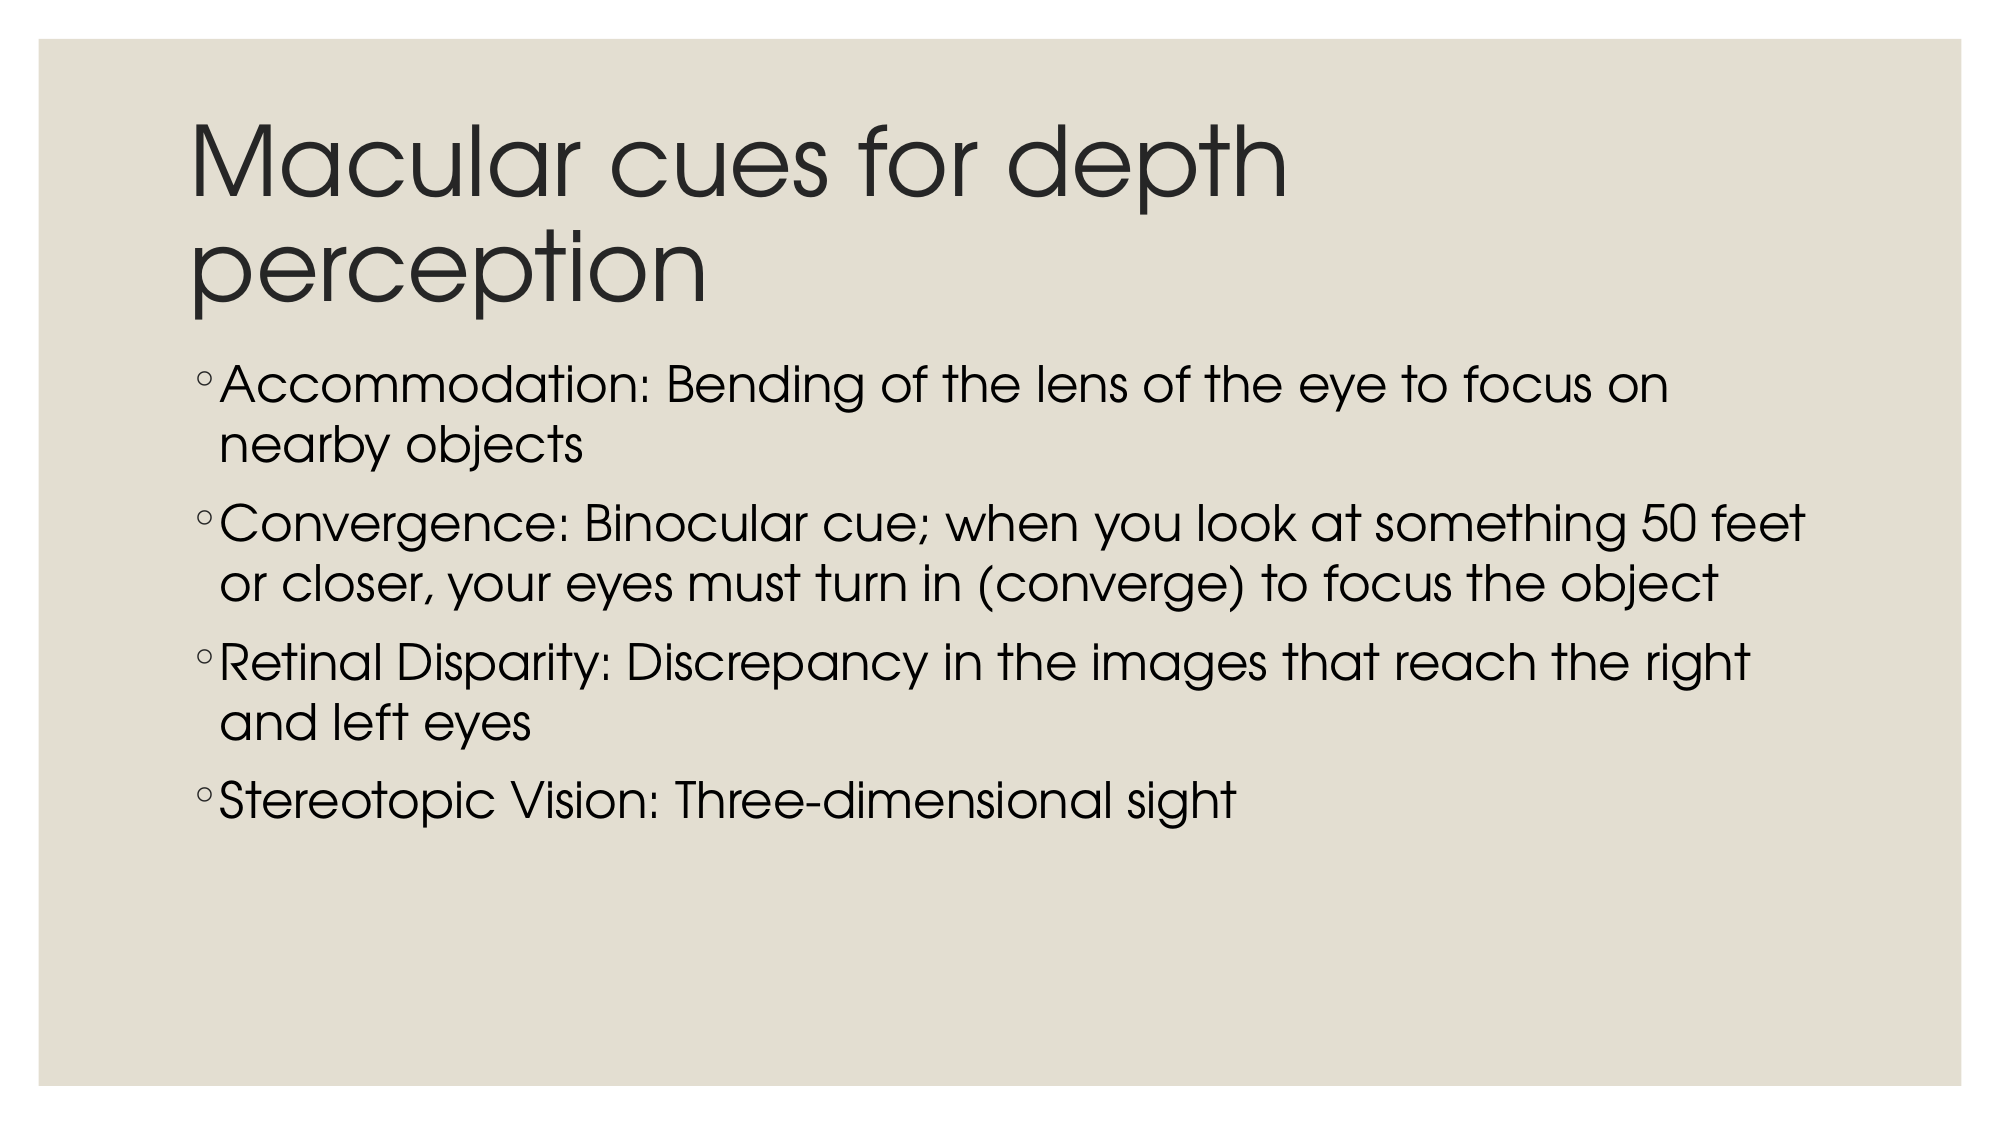

# Macular cues for depth perception
Accommodation: Bending of the lens of the eye to focus on nearby objects
Convergence: Binocular cue; when you look at something 50 feet or closer, your eyes must turn in (converge) to focus the object
Retinal Disparity: Discrepancy in the images that reach the right and left eyes
Stereotopic Vision: Three-dimensional sight